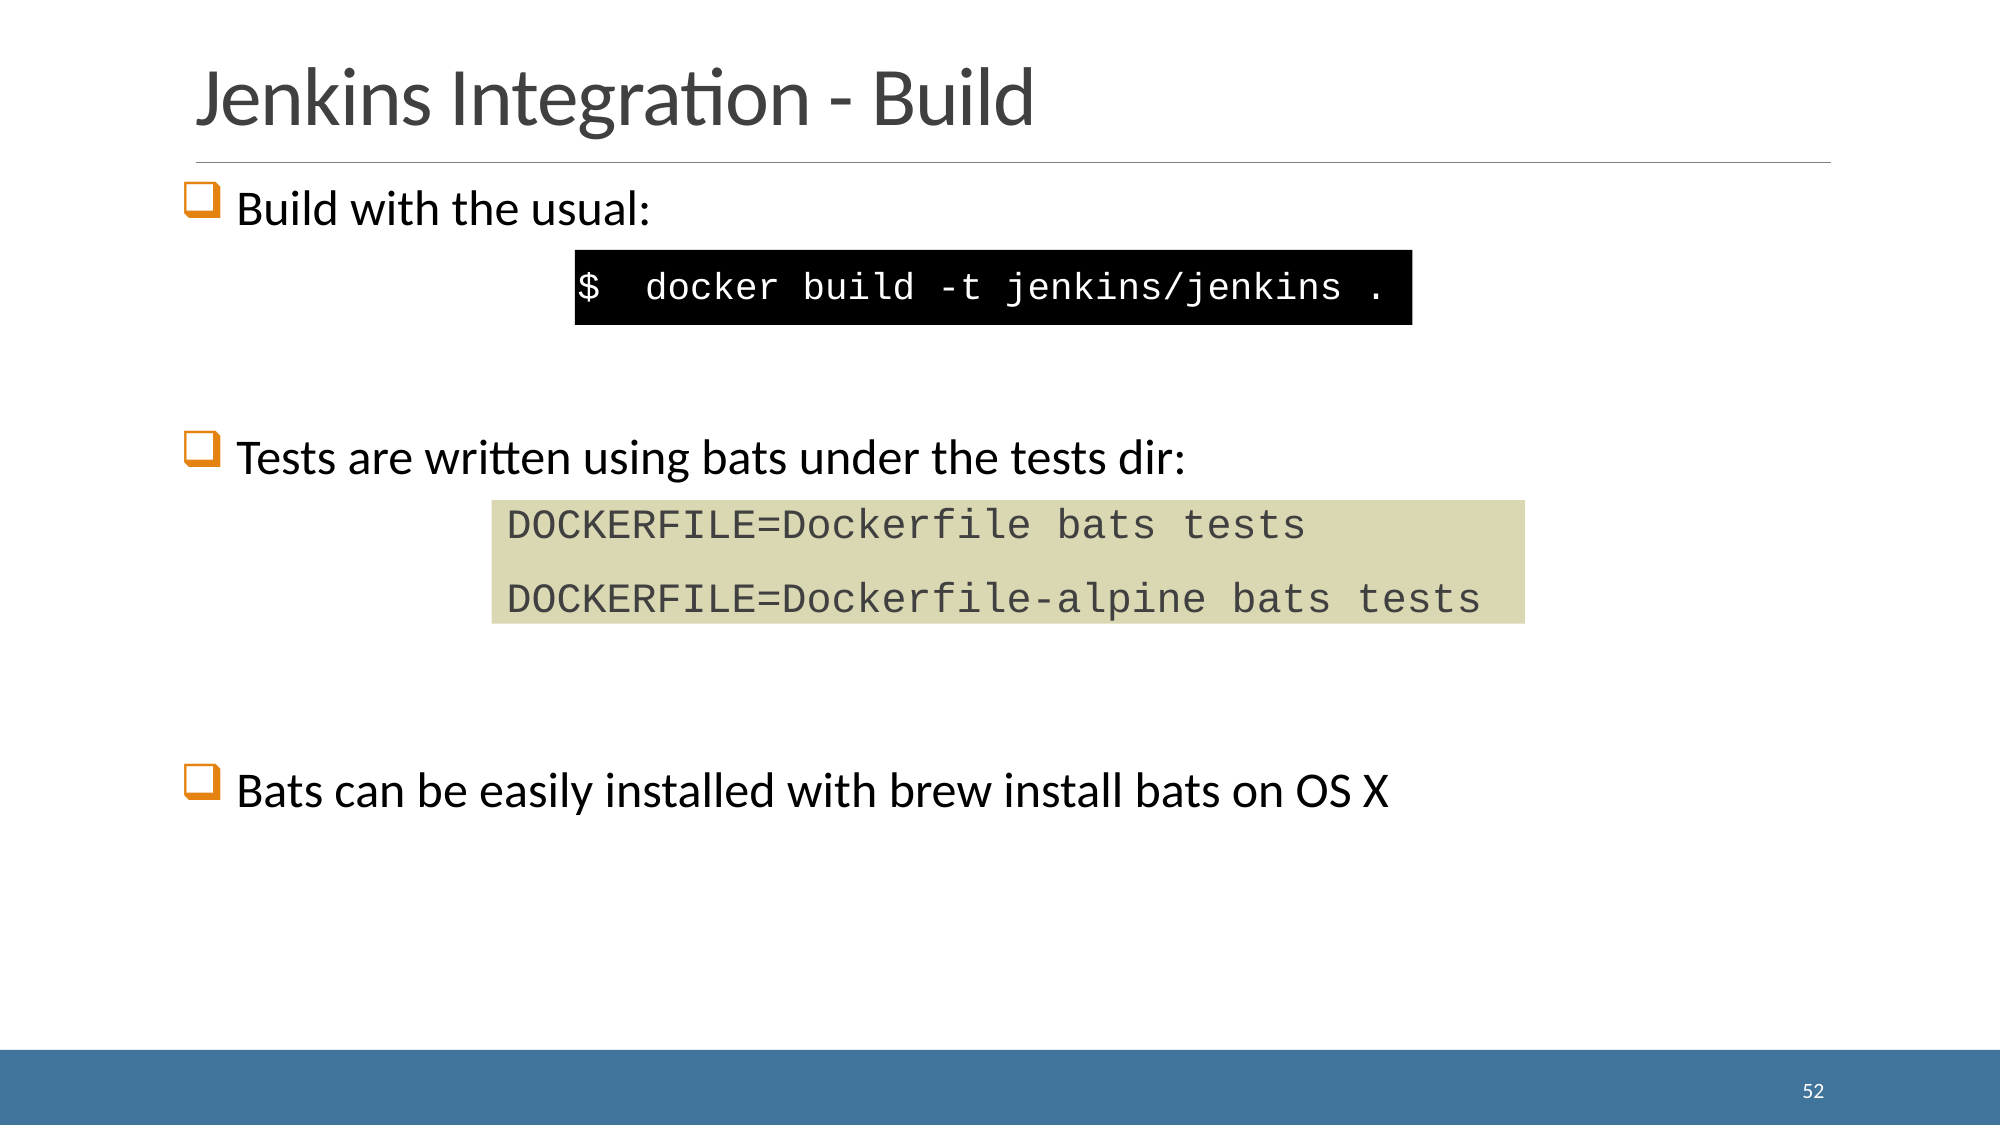

# Jenkins Integration - Build
 Build with the usual:

 Tests are written using bats under the tests dir:

 Bats can be easily installed with brew install bats on OS X

$  docker build -t jenkins/jenkins .
DOCKERFILE=Dockerfile bats tests
DOCKERFILE=Dockerfile-alpine bats tests

52